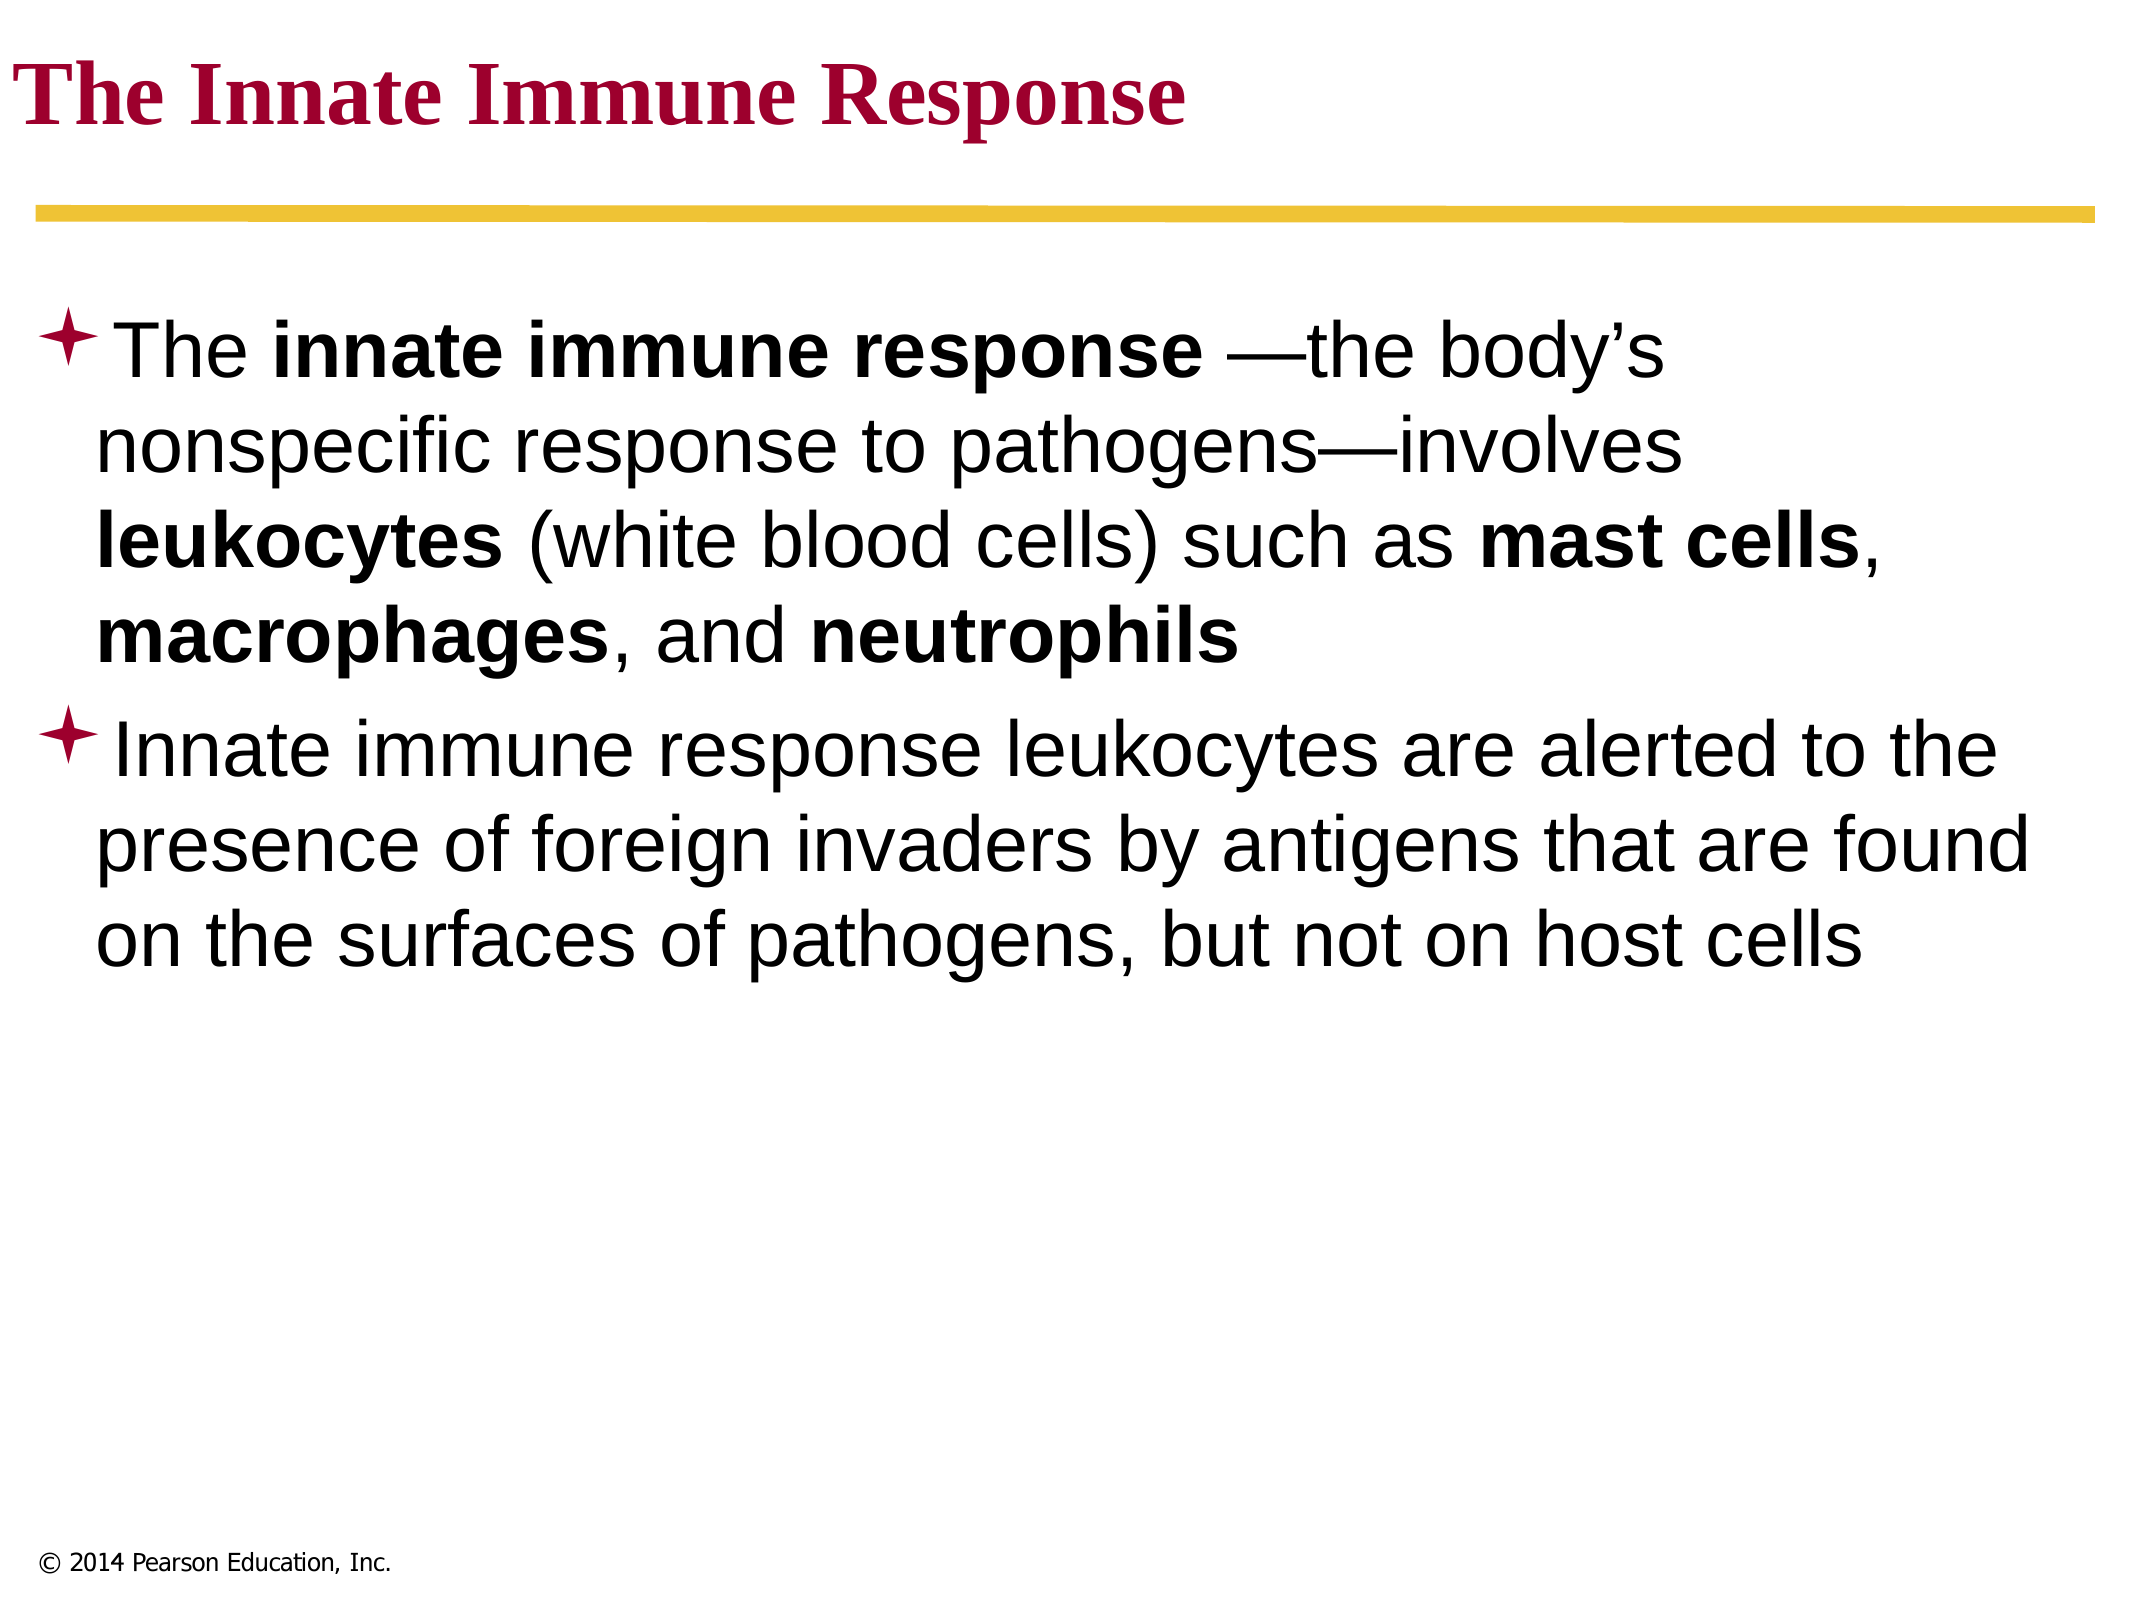

The Innate Immune Response

The innate immune response —the body’s nonspecific response to pathogens—involves leukocytes (white blood cells) such as mast cells, macrophages, and neutrophils
Innate immune response leukocytes are alerted to the presence of foreign invaders by antigens that are found on the surfaces of pathogens, but not on host cells